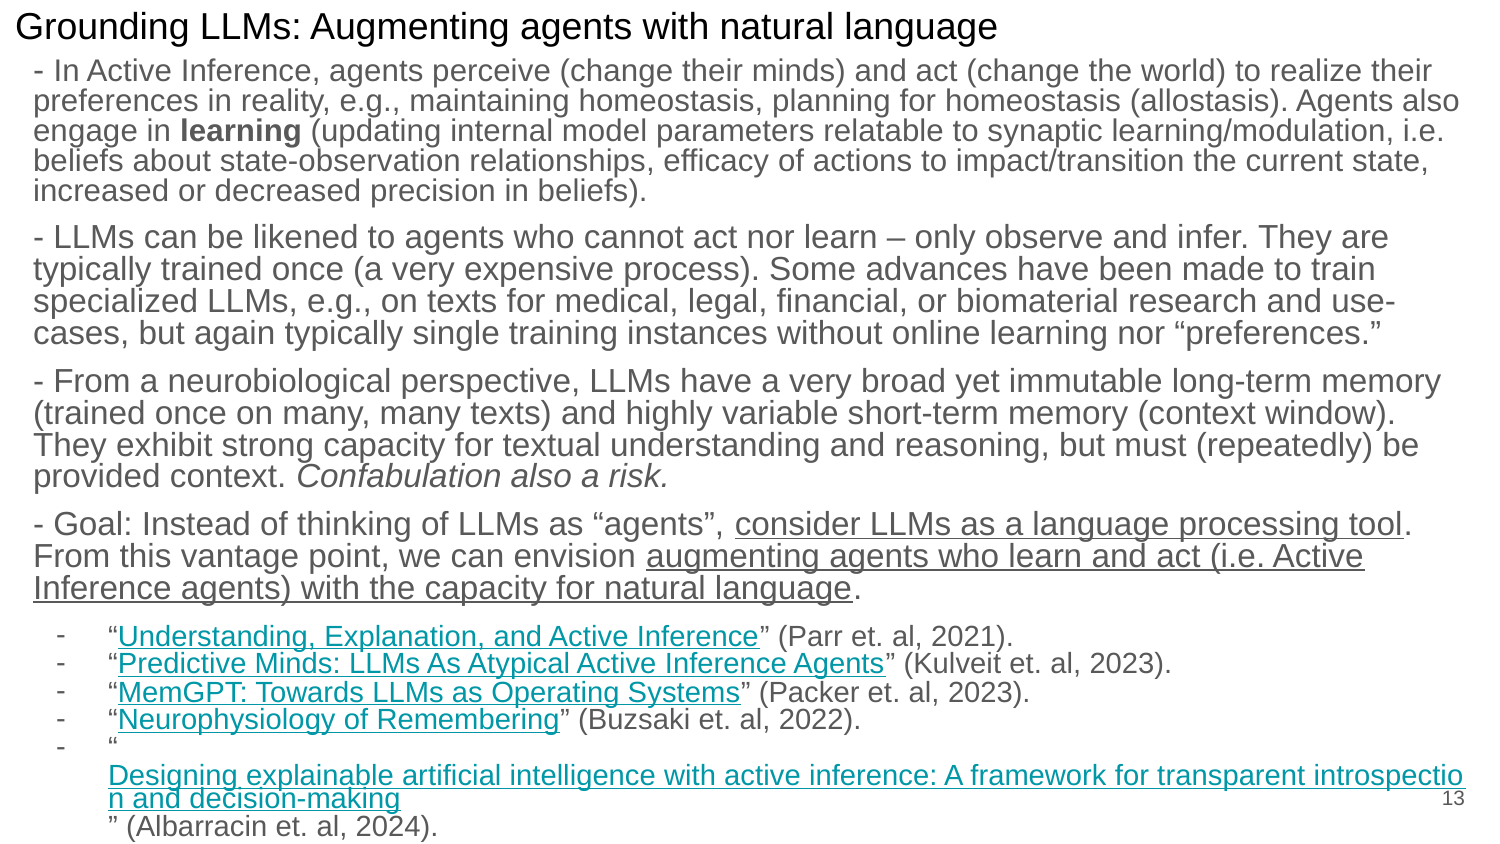

# Grounding LLMs: Augmenting agents with natural language

- In Active Inference, agents perceive (change their minds) and act (change the world) to realize their preferences in reality, e.g., maintaining homeostasis, planning for homeostasis (allostasis). Agents also engage in learning (updating internal model parameters relatable to synaptic learning/modulation, i.e. beliefs about state-observation relationships, efficacy of actions to impact/transition the current state, increased or decreased precision in beliefs).

- LLMs can be likened to agents who cannot act nor learn – only observe and infer. They are typically trained once (a very expensive process). Some advances have been made to train specialized LLMs, e.g., on texts for medical, legal, financial, or biomaterial research and use-cases, but again typically single training instances without online learning nor “preferences.”

- From a neurobiological perspective, LLMs have a very broad yet immutable long-term memory (trained once on many, many texts) and highly variable short-term memory (context window). They exhibit strong capacity for textual understanding and reasoning, but must (repeatedly) be provided context. Confabulation also a risk.

- Goal: Instead of thinking of LLMs as “agents”, consider LLMs as a language processing tool. From this vantage point, we can envision augmenting agents who learn and act (i.e. Active Inference agents) with the capacity for natural language.

“Understanding, Explanation, and Active Inference” (Parr et. al, 2021).
“Predictive Minds: LLMs As Atypical Active Inference Agents” (Kulveit et. al, 2023).
“MemGPT: Towards LLMs as Operating Systems” (Packer et. al, 2023).
“Neurophysiology of Remembering” (Buzsaki et. al, 2022).
“Designing explainable artificial intelligence with active inference: A framework for transparent introspection and decision-making” (Albarracin et. al, 2024).

13